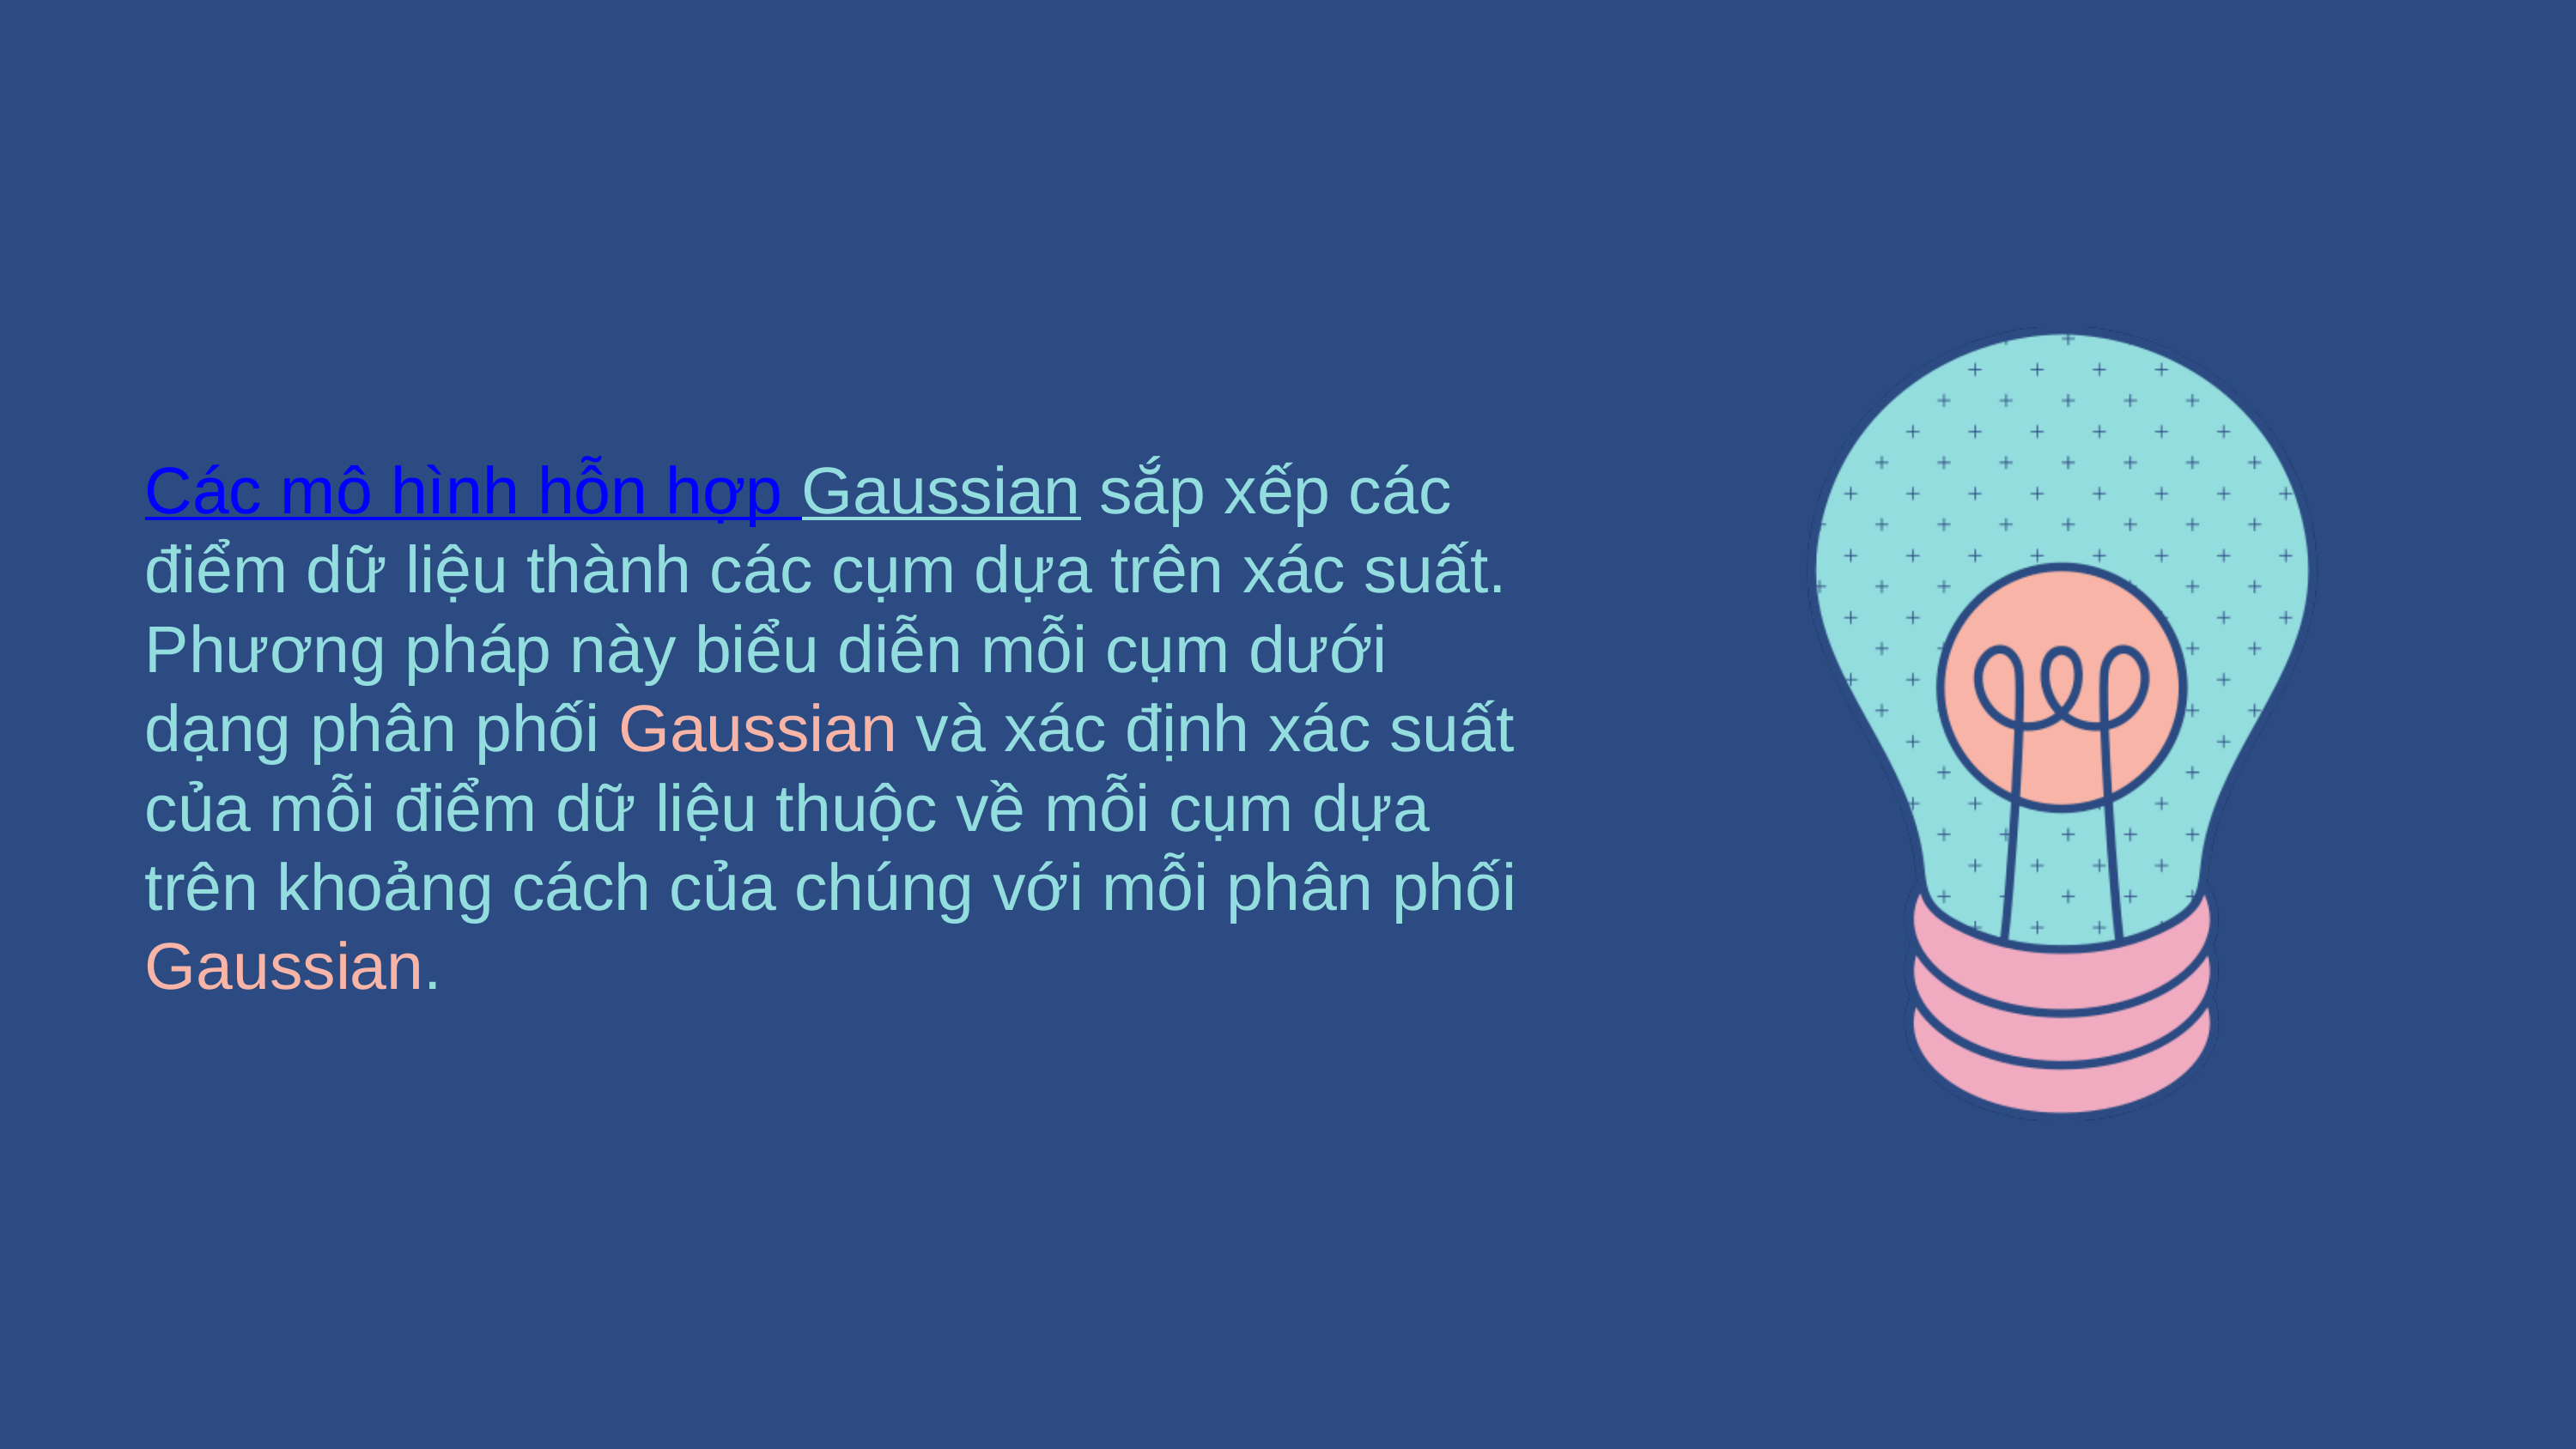

Các mô hình hỗn hợp Gaussian sắp xếp các điểm dữ liệu thành các cụm dựa trên xác suất. Phương pháp này biểu diễn mỗi cụm dưới dạng phân phối Gaussian và xác định xác suất của mỗi điểm dữ liệu thuộc về mỗi cụm dựa trên khoảng cách của chúng với mỗi phân phối Gaussian.